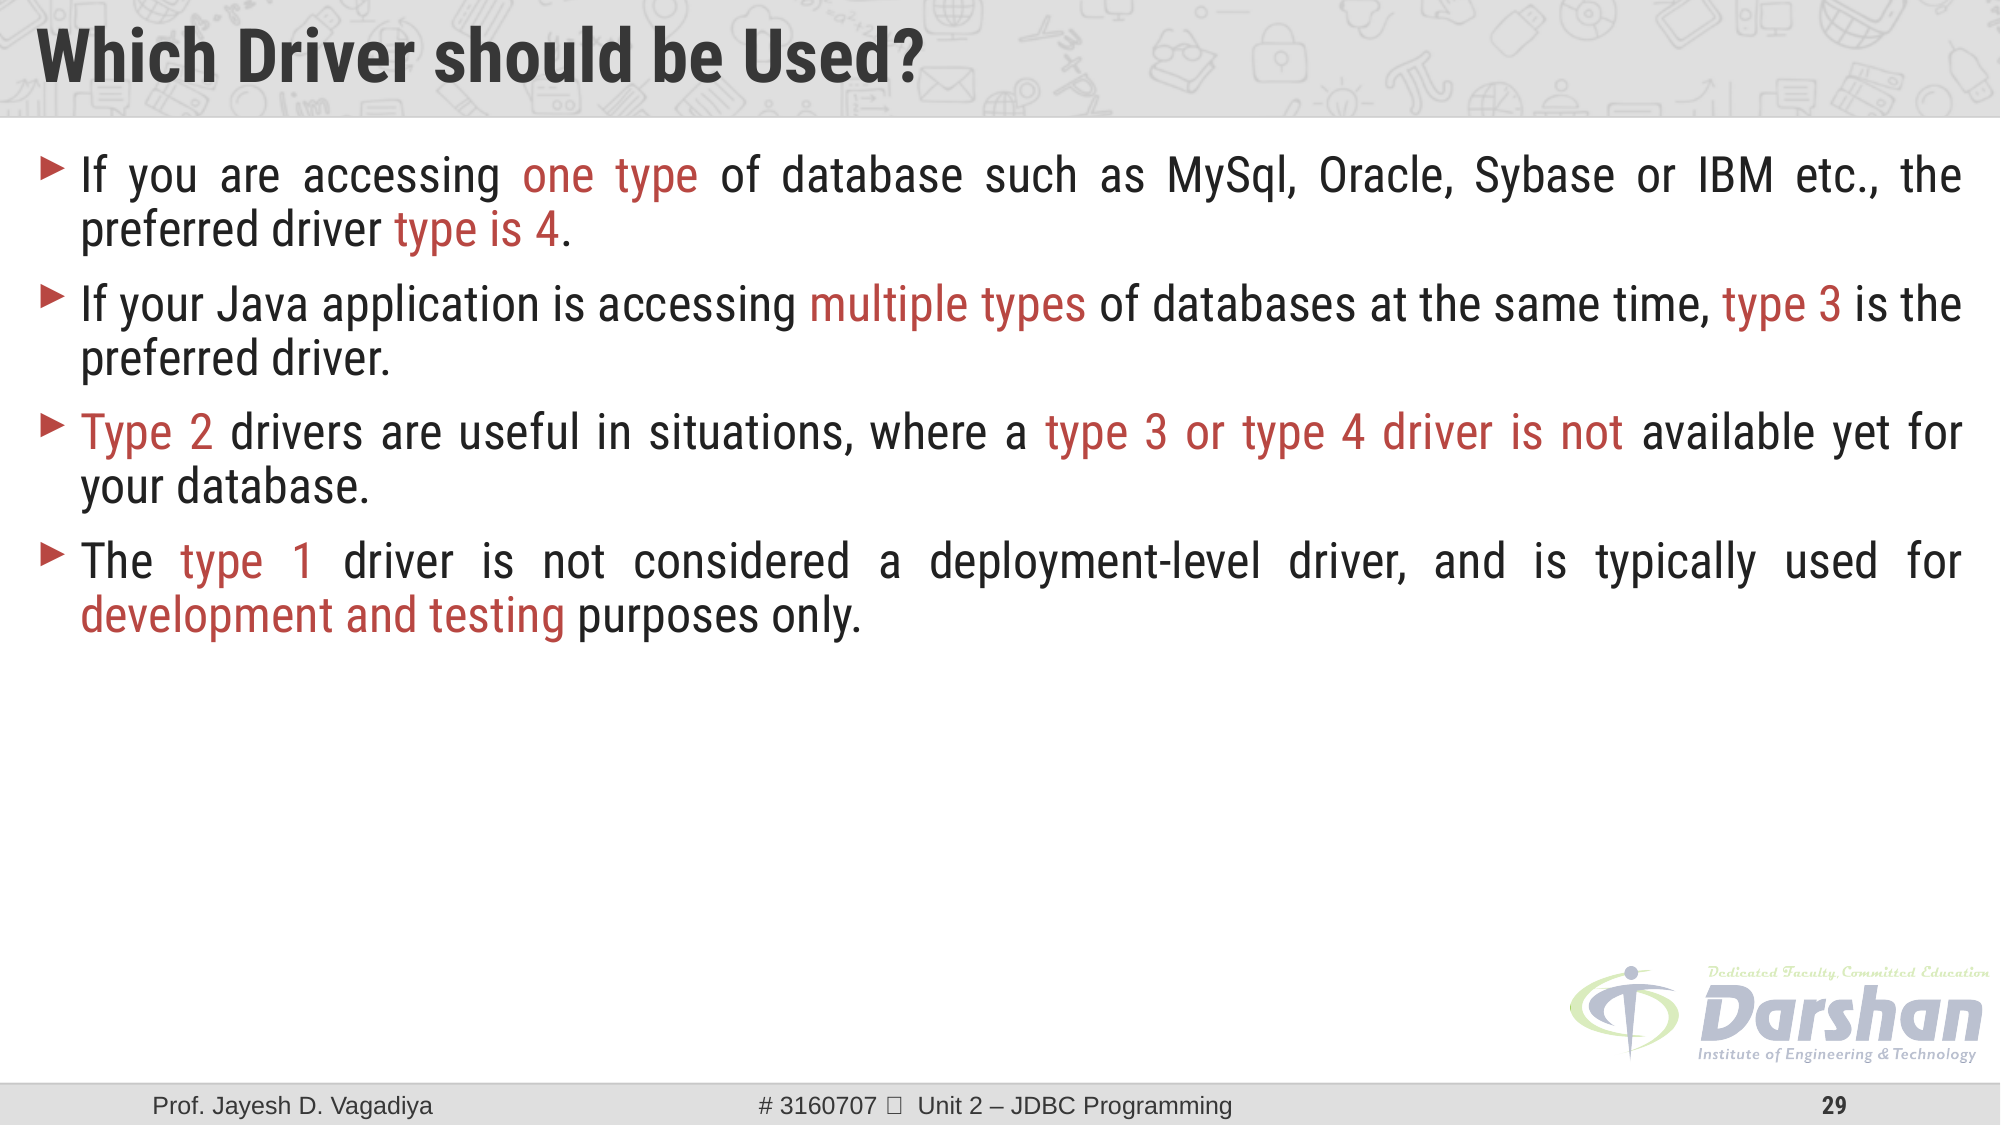

# Which Driver should be Used?
If you are accessing one type of database such as MySql, Oracle, Sybase or IBM etc., the preferred driver type is 4.
If your Java application is accessing multiple types of databases at the same time, type 3 is the preferred driver.
Type 2 drivers are useful in situations, where a type 3 or type 4 driver is not available yet for your database.
The type 1 driver is not considered a deployment-level driver, and is typically used for development and testing purposes only.